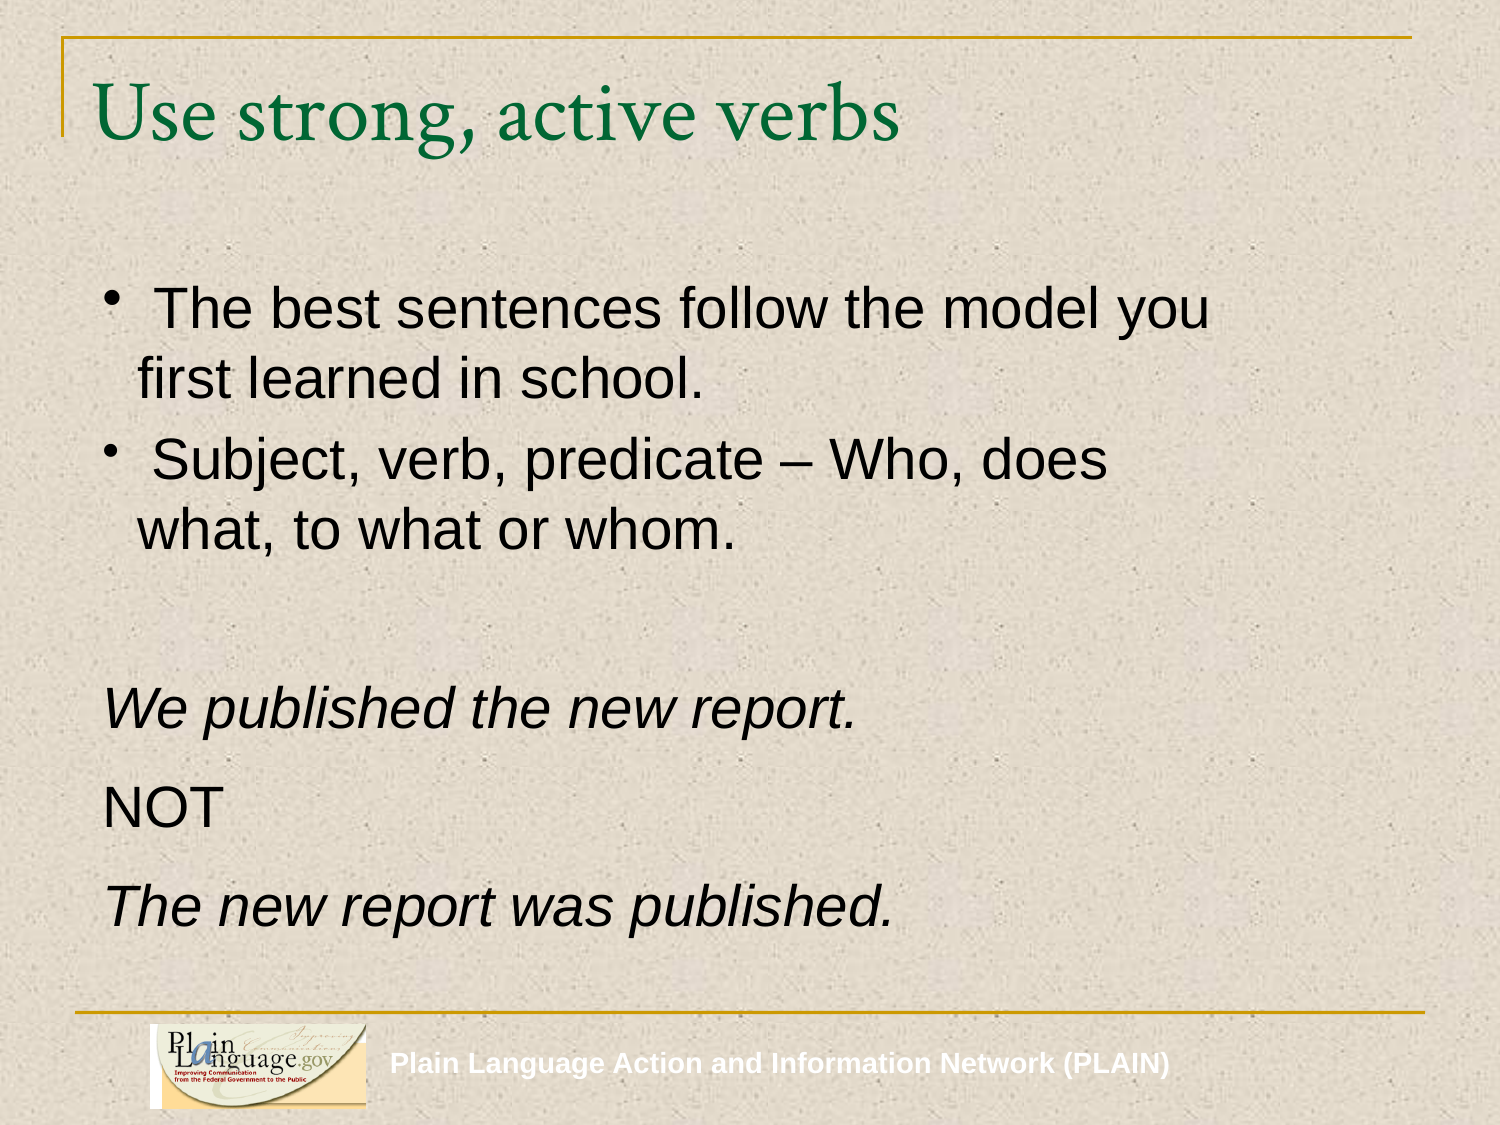

# Use strong, active verbs
 The best sentences follow the model you first learned in school.
 Subject, verb, predicate – Who, does what, to what or whom.
We published the new report.
NOT
The new report was published.